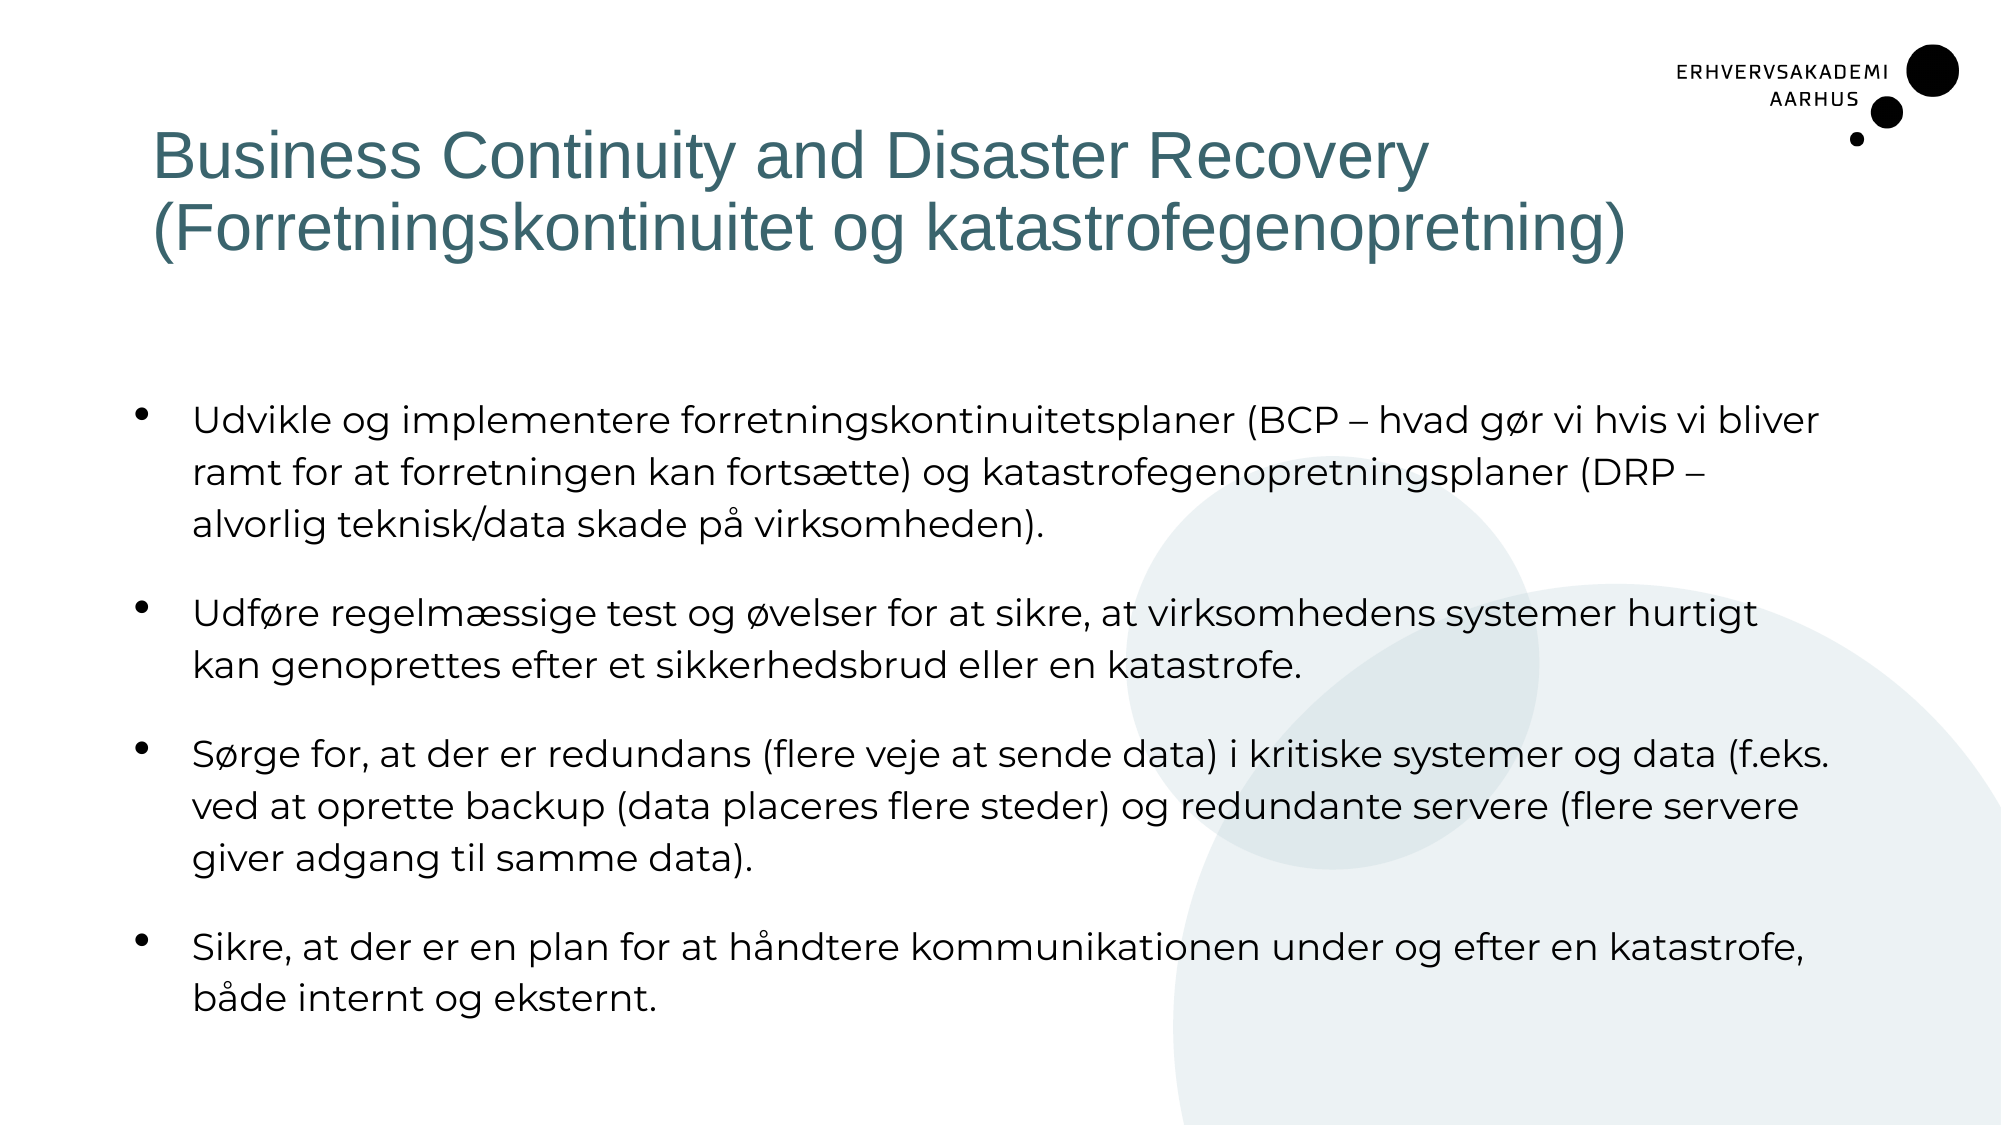

# Business Continuity and Disaster Recovery (Forretningskontinuitet og katastrofegenopretning)
Udvikle og implementere forretningskontinuitetsplaner (BCP – hvad gør vi hvis vi bliver ramt for at forretningen kan fortsætte) og katastrofegenopretningsplaner (DRP – alvorlig teknisk/data skade på virksomheden).
Udføre regelmæssige test og øvelser for at sikre, at virksomhedens systemer hurtigt kan genoprettes efter et sikkerhedsbrud eller en katastrofe.
Sørge for, at der er redundans (flere veje at sende data) i kritiske systemer og data (f.eks. ved at oprette backup (data placeres flere steder) og redundante servere (flere servere giver adgang til samme data).
Sikre, at der er en plan for at håndtere kommunikationen under og efter en katastrofe, både internt og eksternt.